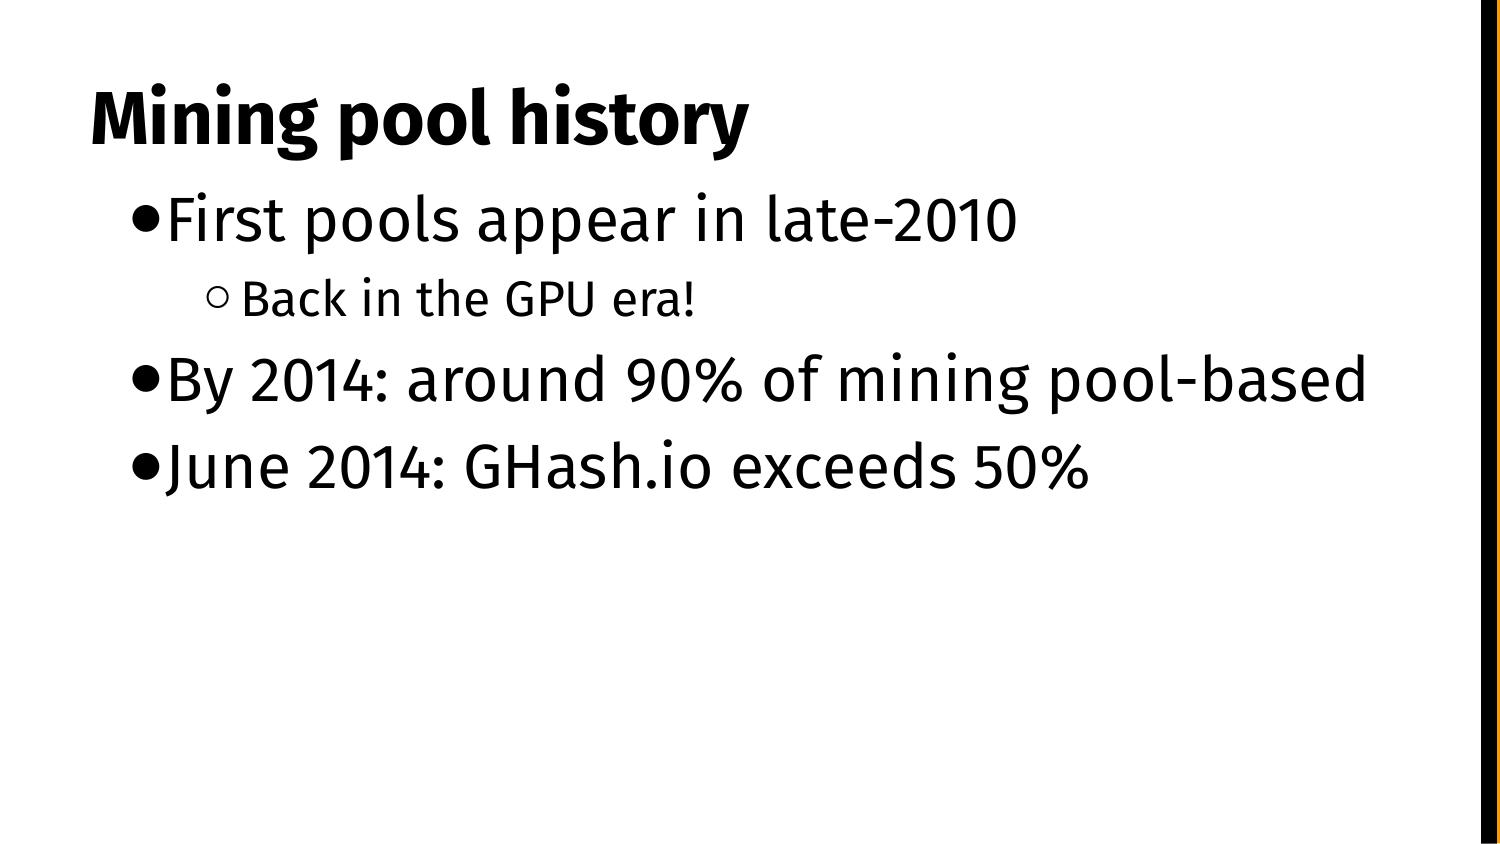

# Mining pool history
First pools appear in late-2010
Back in the GPU era!
By 2014: around 90% of mining pool-based
June 2014: GHash.io exceeds 50%